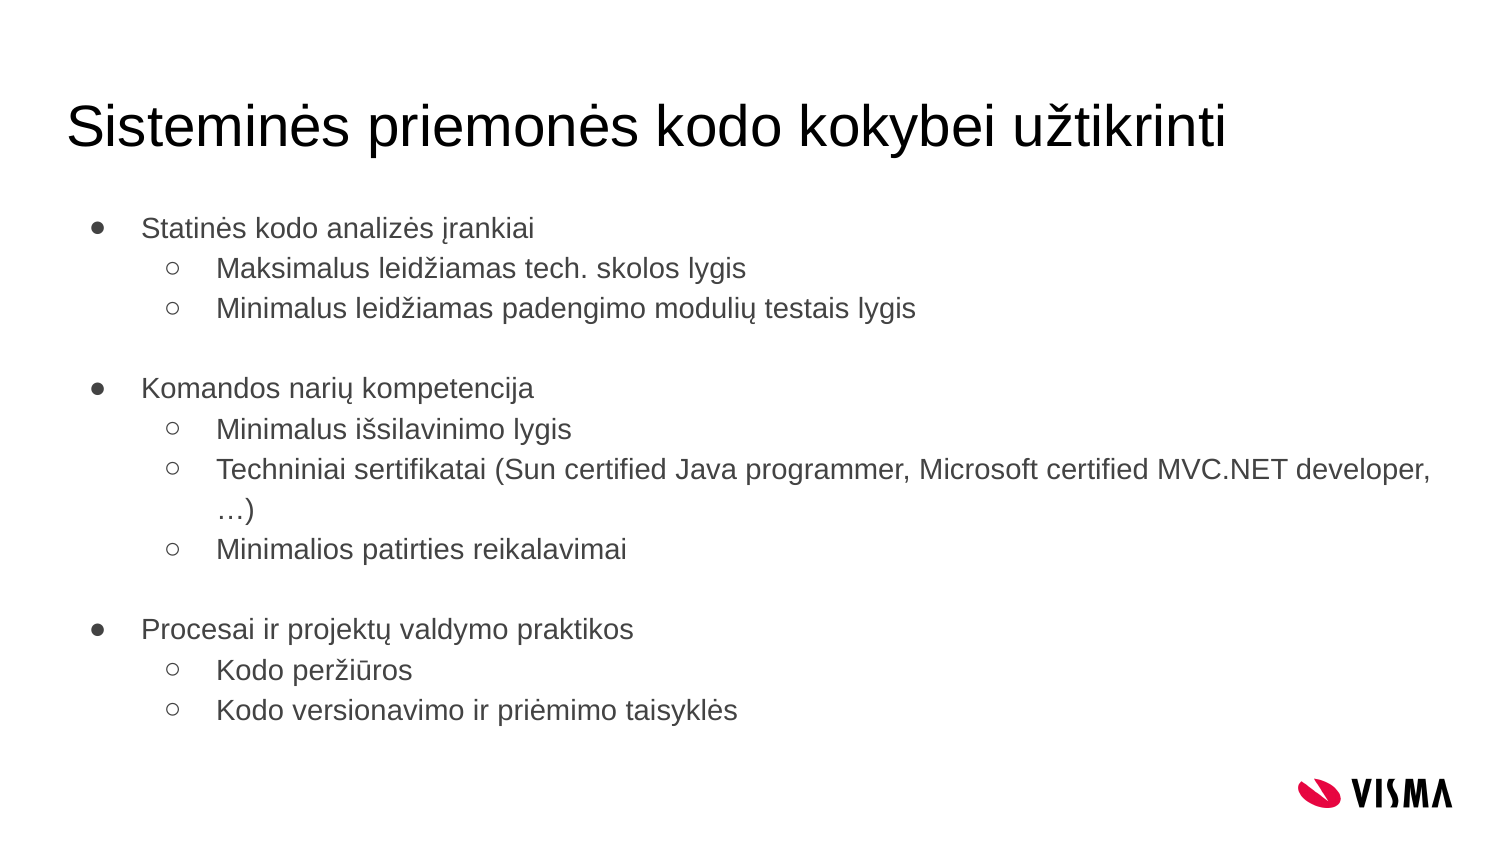

# Sisteminės priemonės kodo kokybei užtikrinti
Statinės kodo analizės įrankiai
Maksimalus leidžiamas tech. skolos lygis
Minimalus leidžiamas padengimo modulių testais lygis

Komandos narių kompetencija
Minimalus išsilavinimo lygis
Techniniai sertifikatai (Sun certified Java programmer, Microsoft certified MVC.NET developer, …)
Minimalios patirties reikalavimai

Procesai ir projektų valdymo praktikos
Kodo peržiūros
Kodo versionavimo ir priėmimo taisyklės